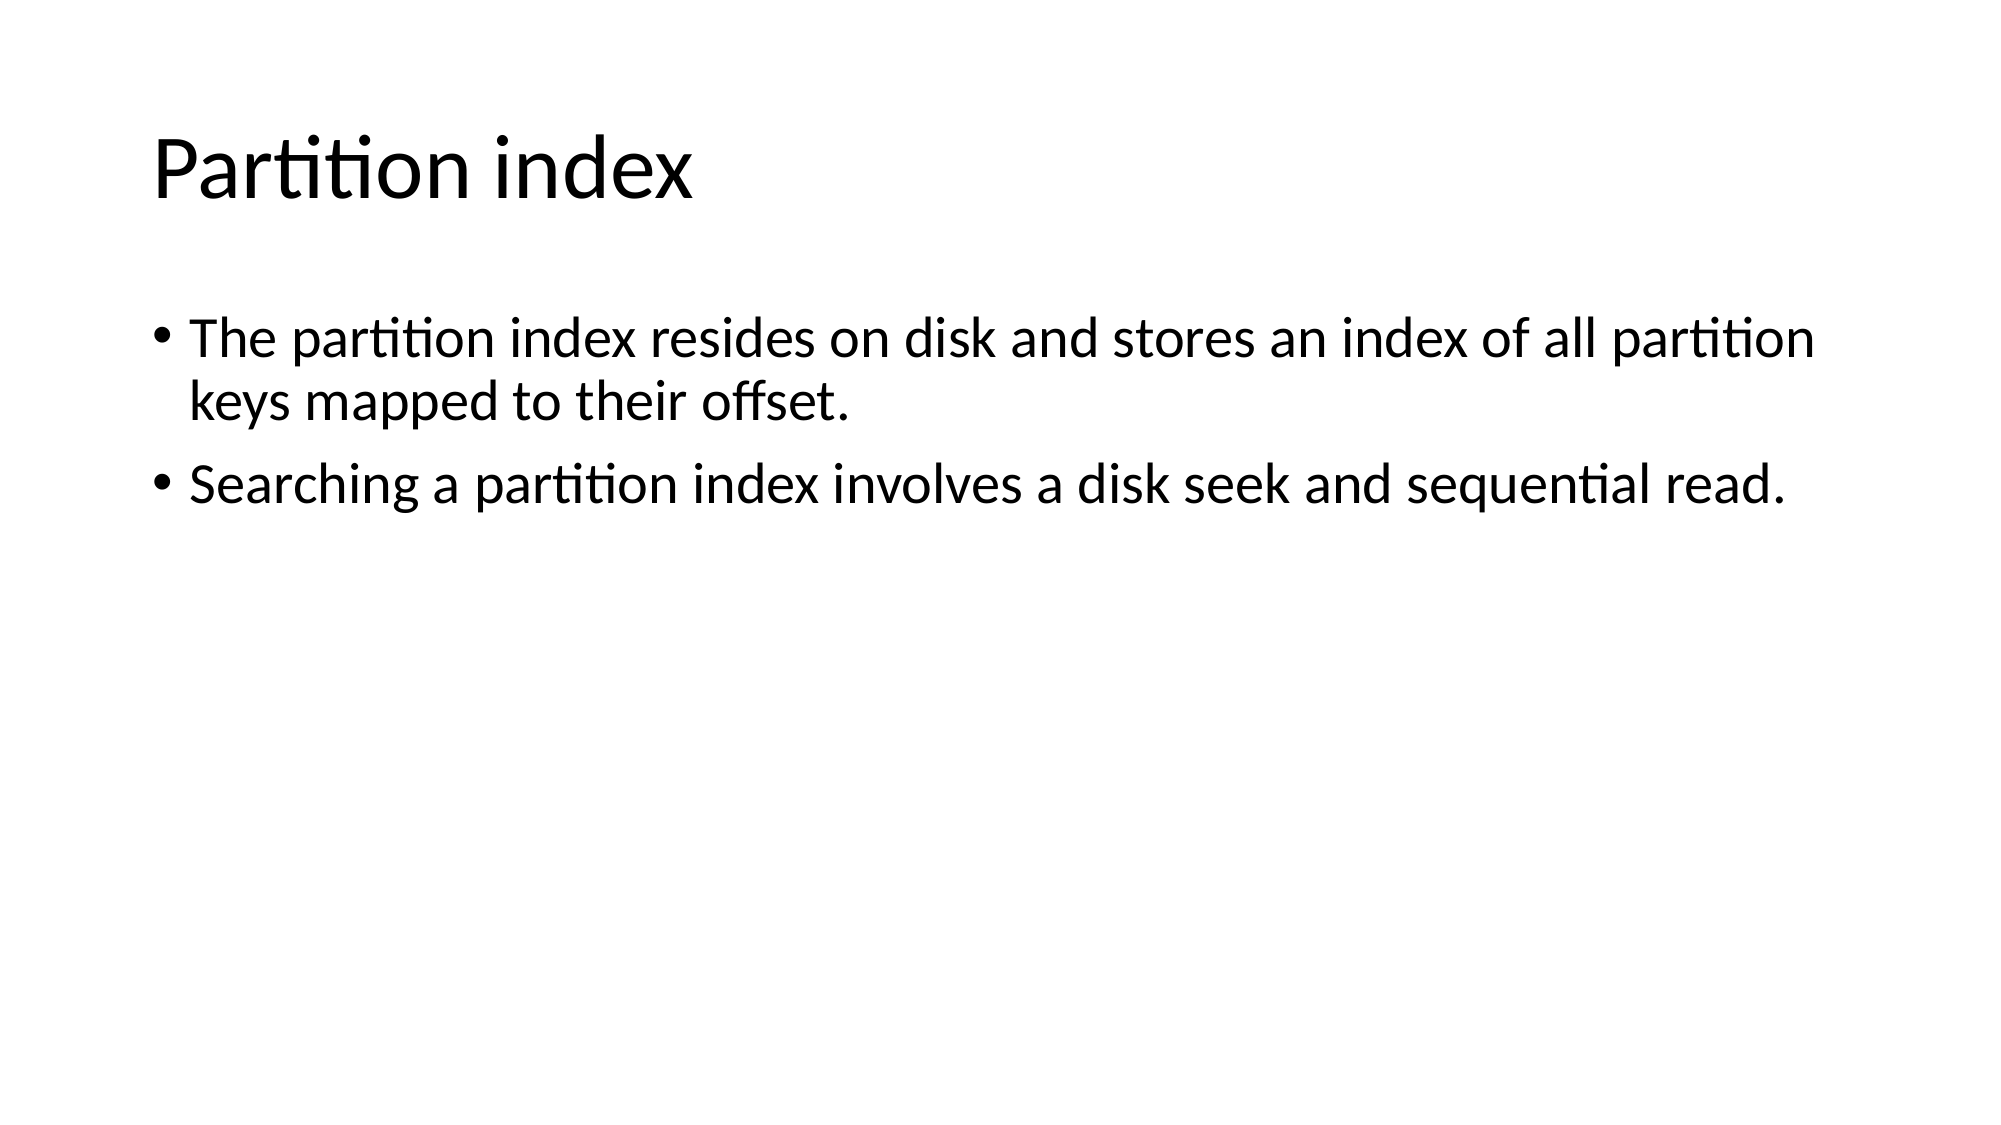

# Partition index
The partition index resides on disk and stores an index of all partition keys mapped to their offset.
Searching a partition index involves a disk seek and sequential read.